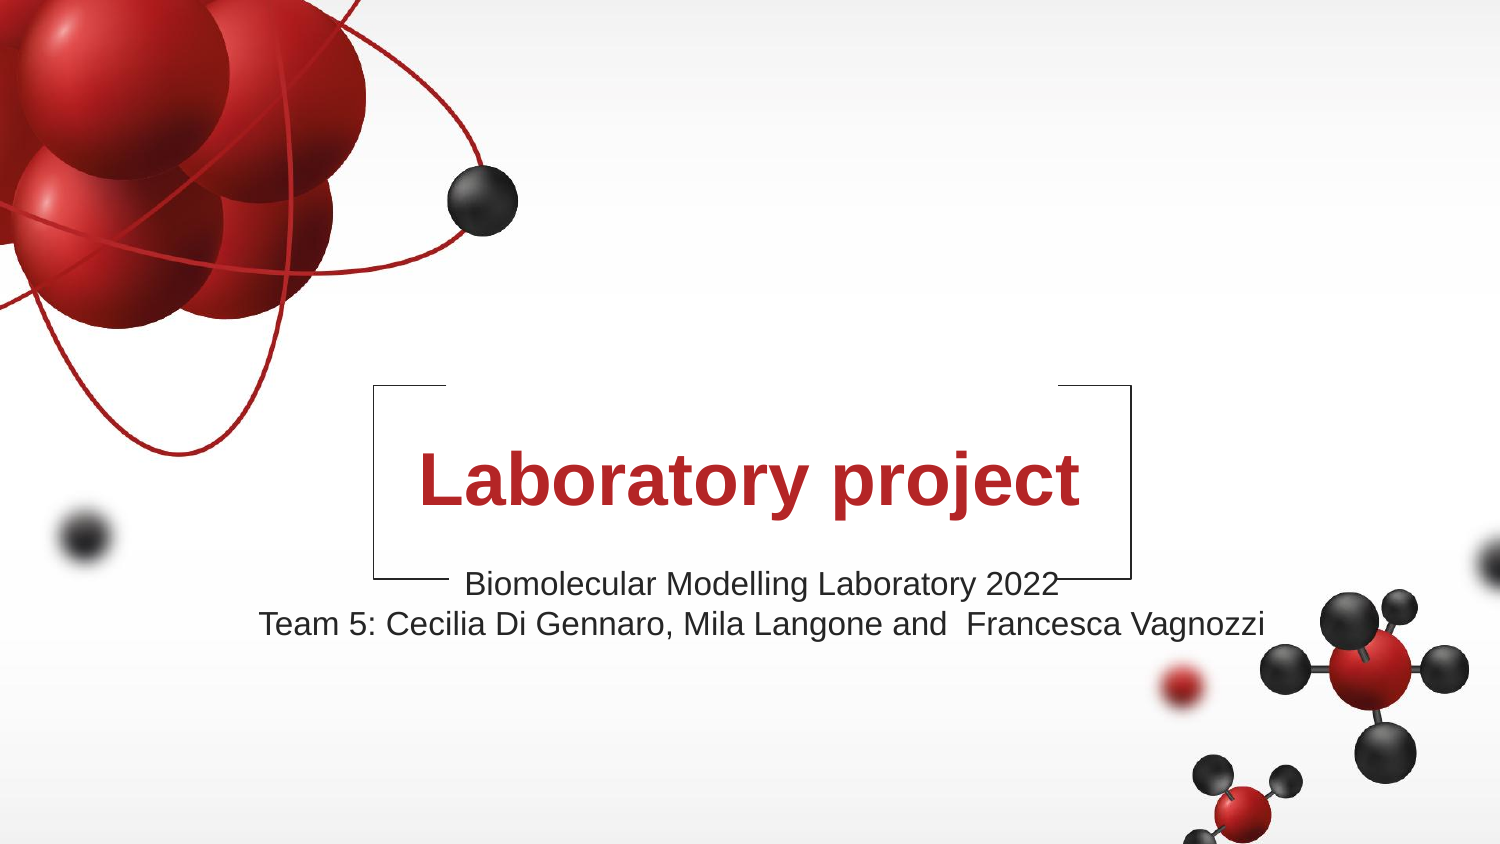

# Laboratory project

Biomolecular Modelling Laboratory 2022
Team 5: Cecilia Di Gennaro, Mila Langone and  Francesca Vagnozzi